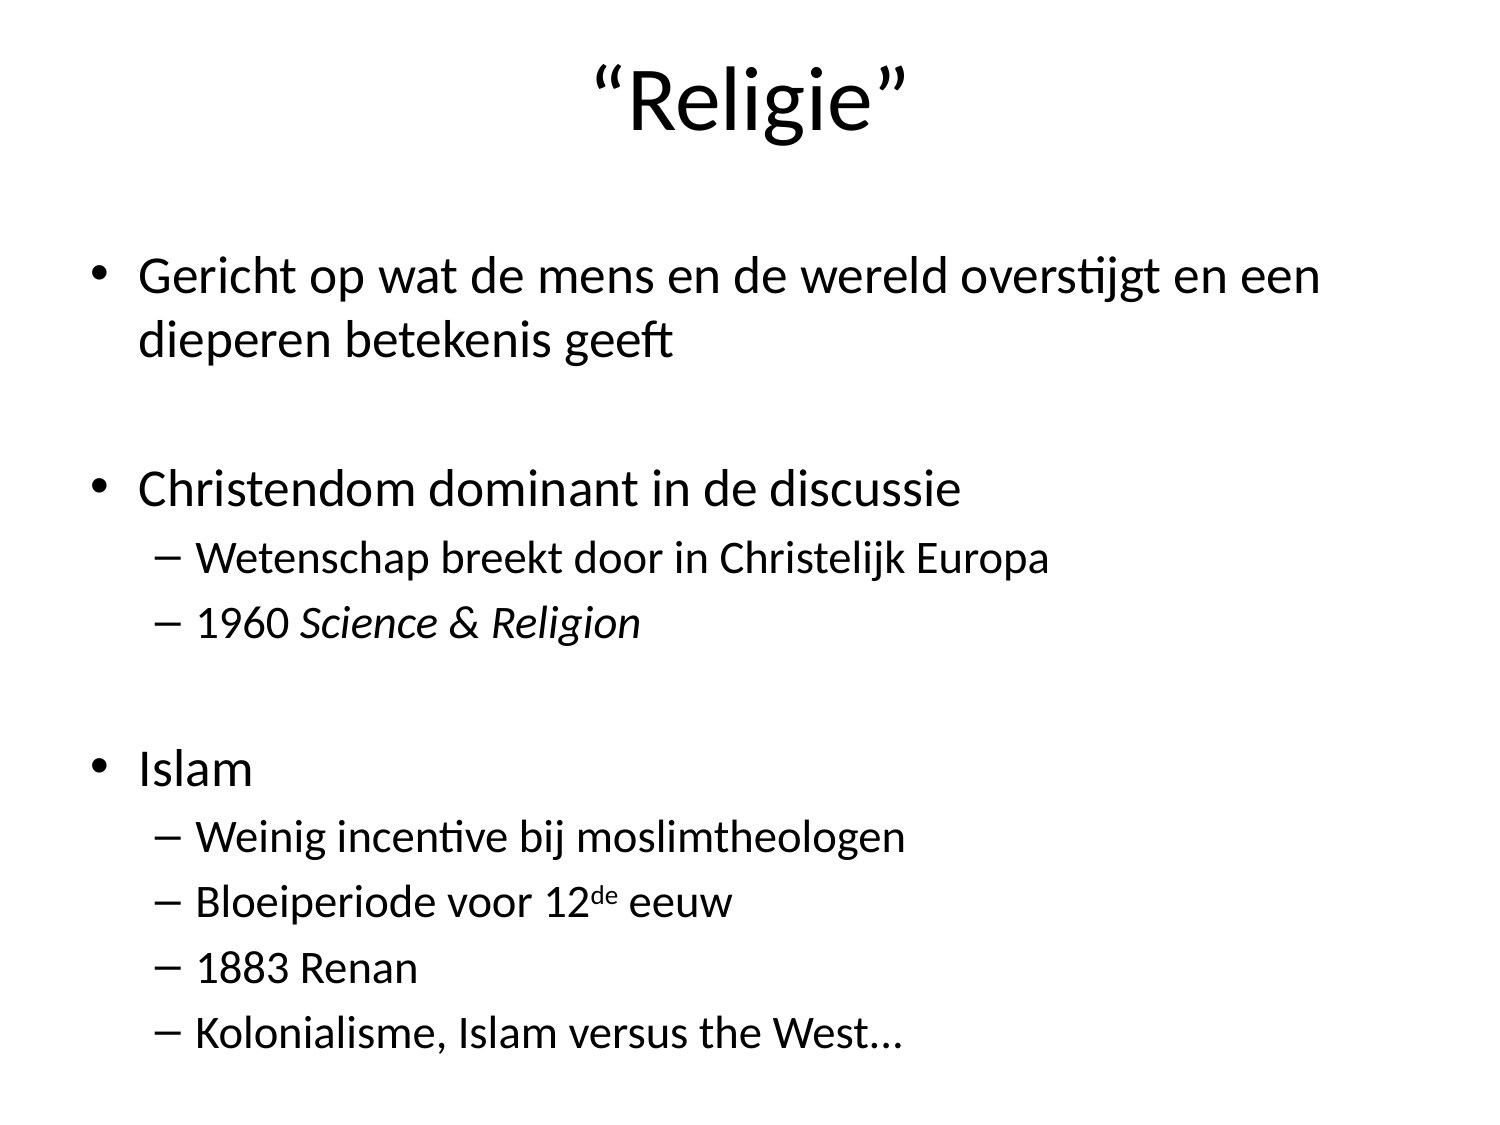

# “Religie”
Gericht op wat de mens en de wereld overstijgt en een dieperen betekenis geeft

Christendom dominant in de discussie
Wetenschap breekt door in Christelijk Europa
1960 Science & Religion

Islam
Weinig incentive bij moslimtheologen
Bloeiperiode voor 12de eeuw
1883 Renan
Kolonialisme, Islam versus the West...